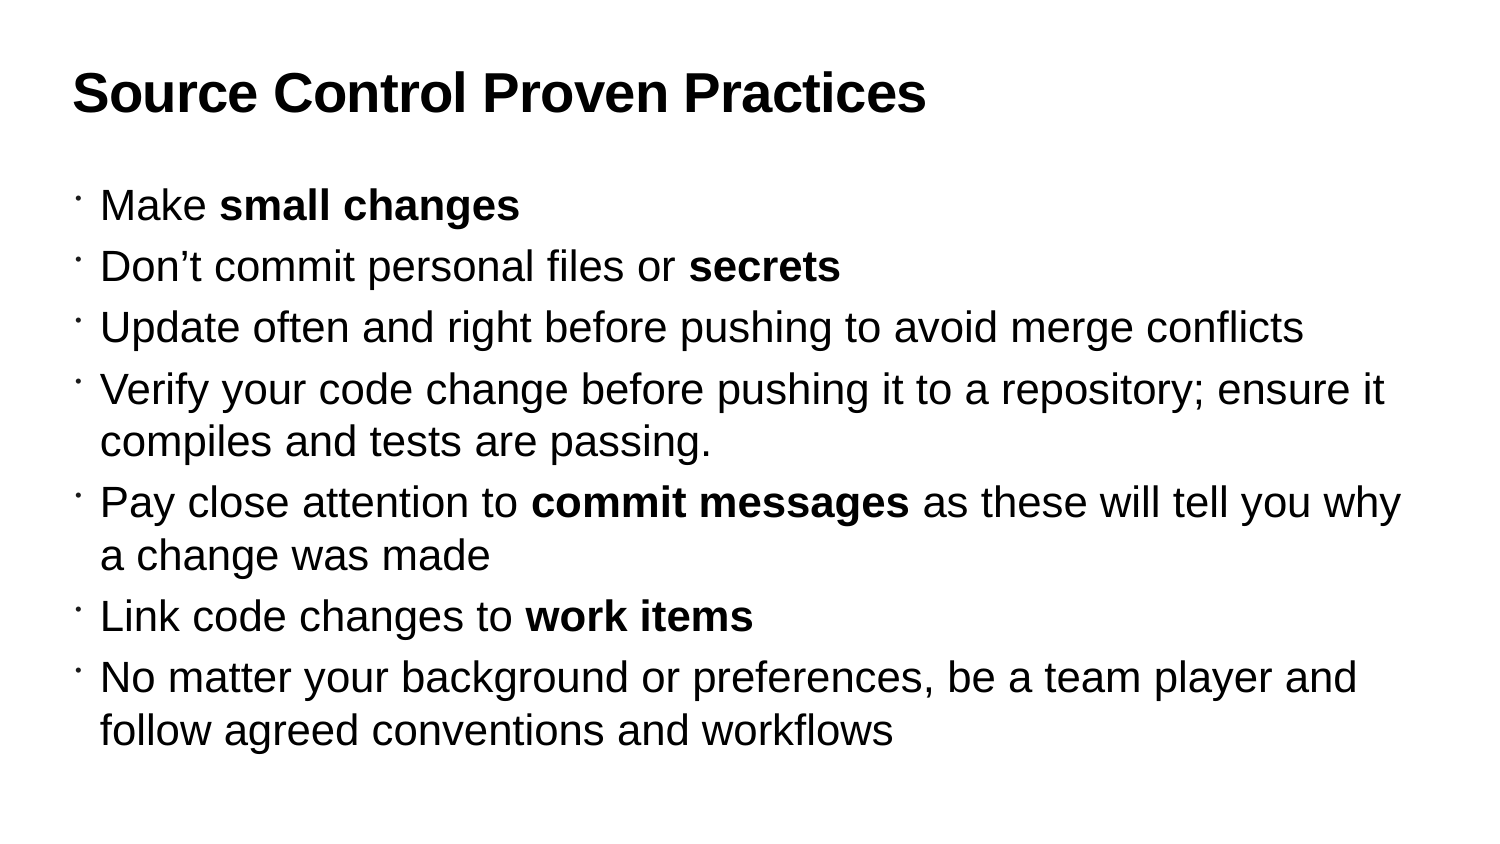

# Source Control Proven Practices
Make small changes
Don’t commit personal files or secrets
Update often and right before pushing to avoid merge conflicts
Verify your code change before pushing it to a repository; ensure it compiles and tests are passing.
Pay close attention to commit messages as these will tell you why a change was made
Link code changes to work items
No matter your background or preferences, be a team player and follow agreed conventions and workflows